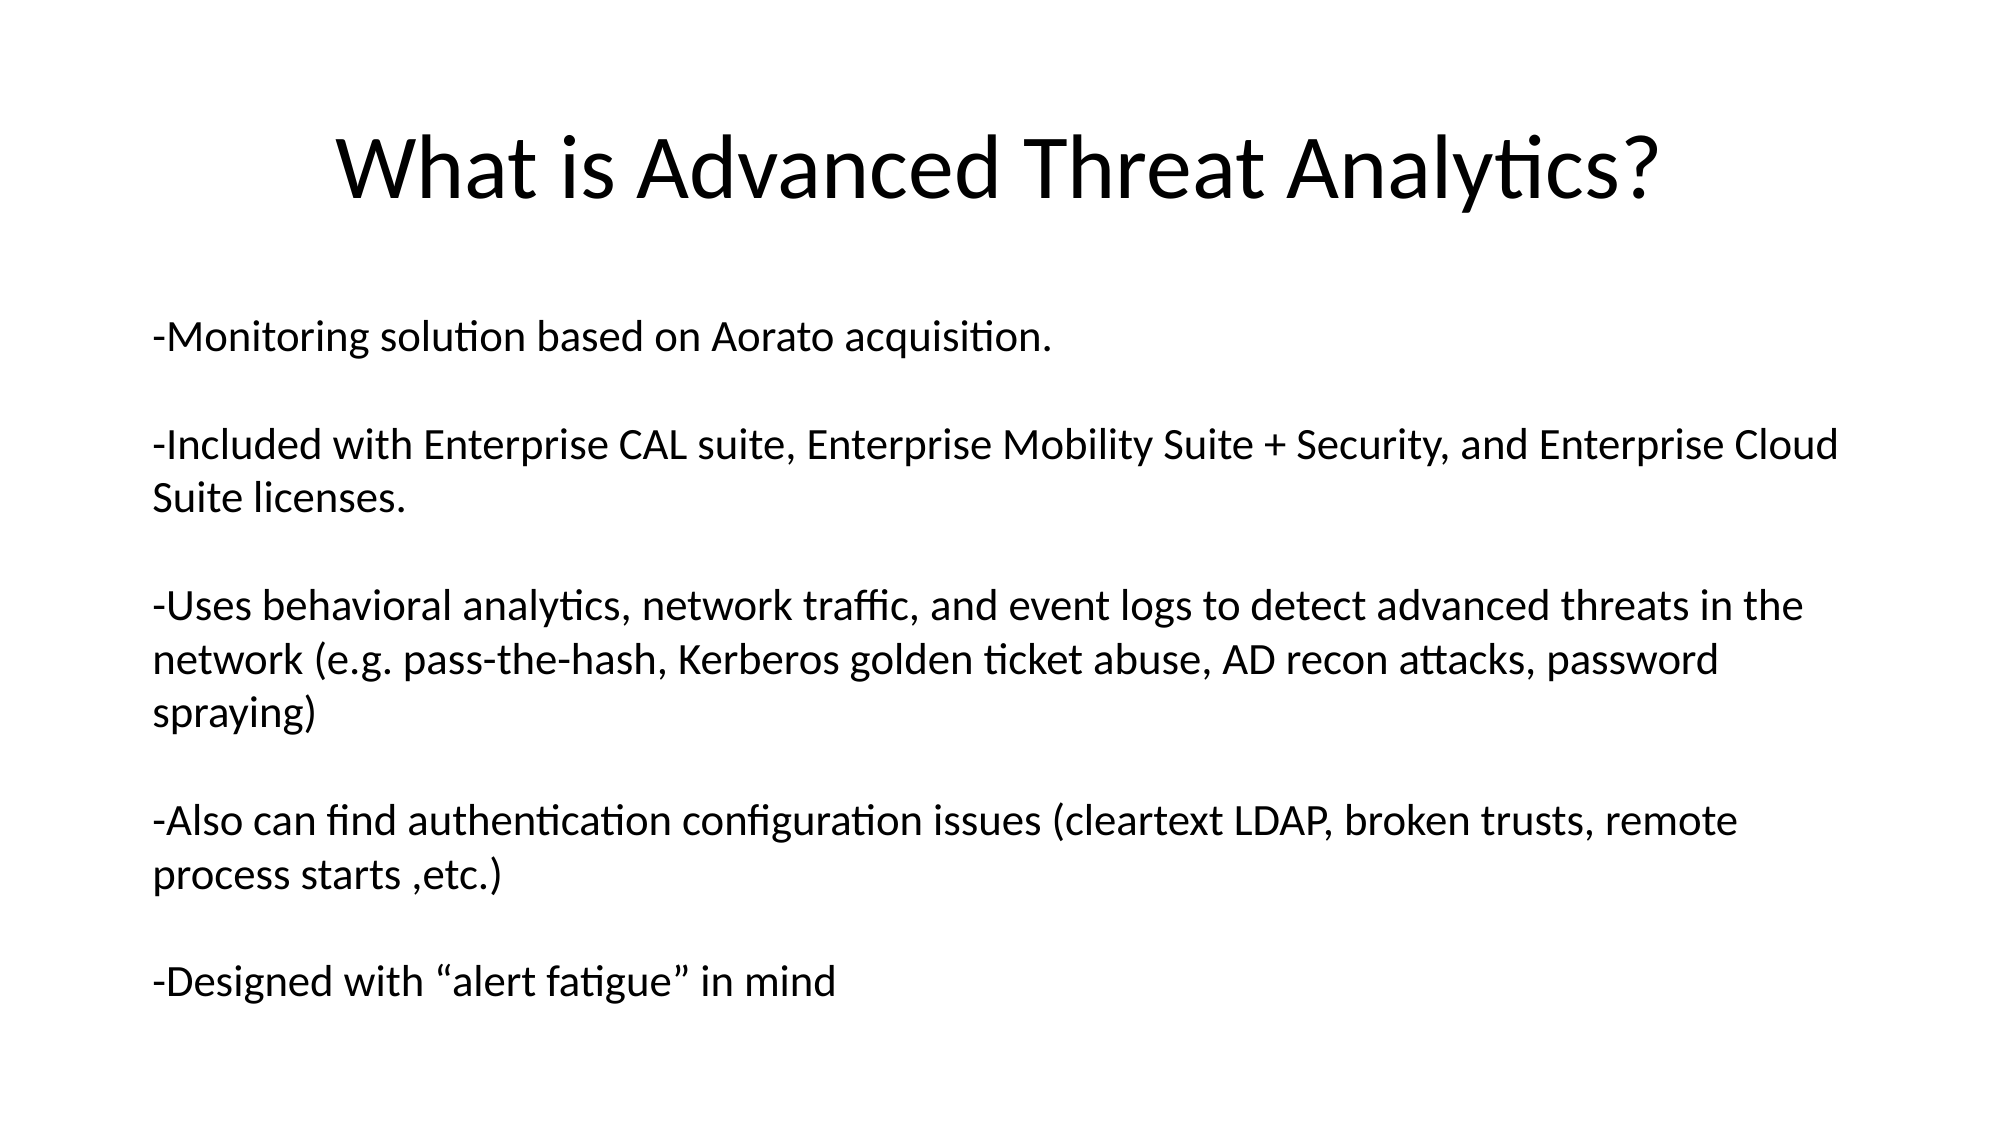

# What is Advanced Threat Analytics?
-Monitoring solution based on Aorato acquisition.

-Included with Enterprise CAL suite, Enterprise Mobility Suite + Security, and Enterprise Cloud Suite licenses.

-Uses behavioral analytics, network traffic, and event logs to detect advanced threats in the network (e.g. pass-the-hash, Kerberos golden ticket abuse, AD recon attacks, password spraying)

-Also can find authentication configuration issues (cleartext LDAP, broken trusts, remote process starts ,etc.)

-Designed with “alert fatigue” in mind